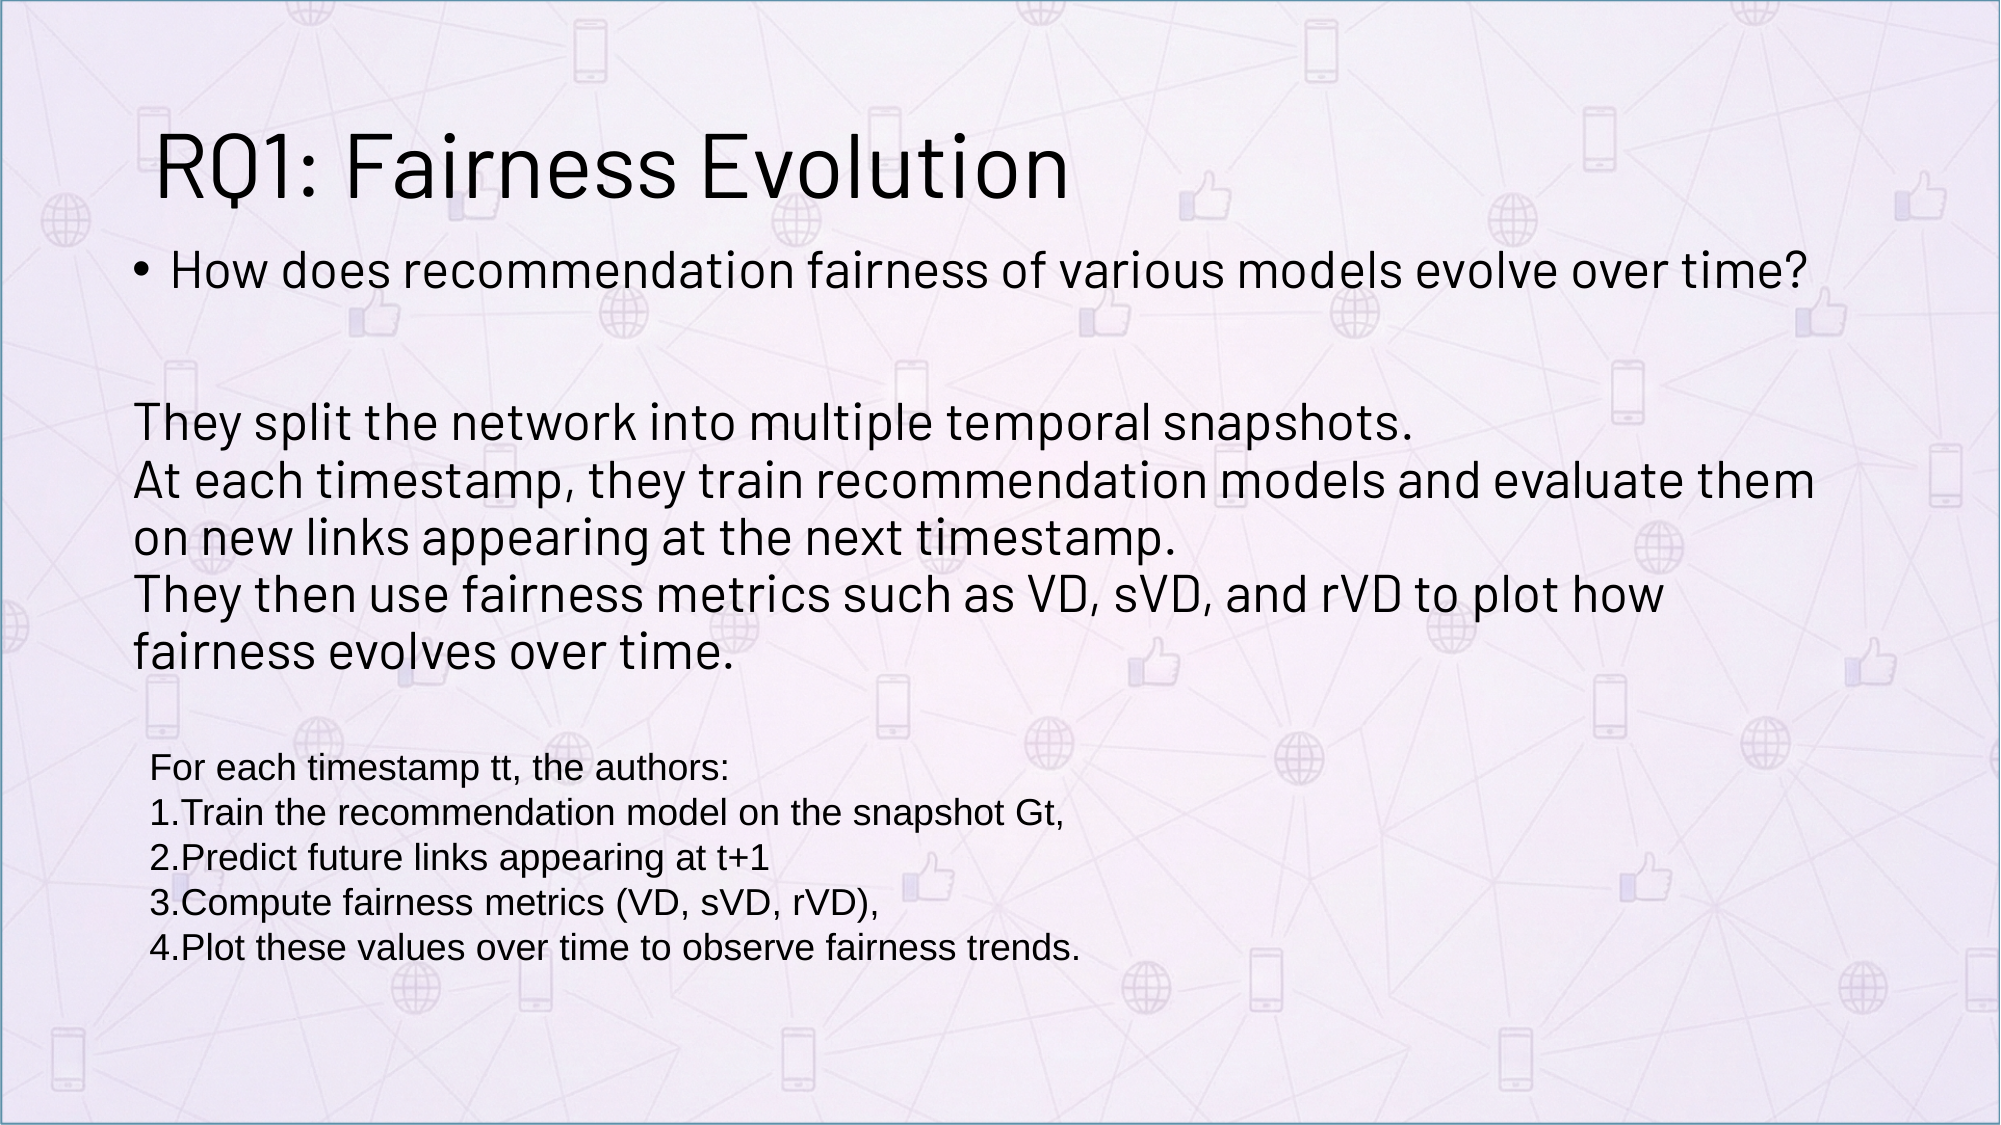

# RQ1: Fairness Evolution
How does recommendation fairness of various models evolve over time?

They split the network into multiple temporal snapshots.
At each timestamp, they train recommendation models and evaluate them on new links appearing at the next timestamp.
They then use fairness metrics such as VD, sVD, and rVD to plot how fairness evolves over time.
For each timestamp tt, the authors:
Train the recommendation model on the snapshot Gt,
Predict future links appearing at t+1
Compute fairness metrics (VD, sVD, rVD),
Plot these values over time to observe fairness trends.